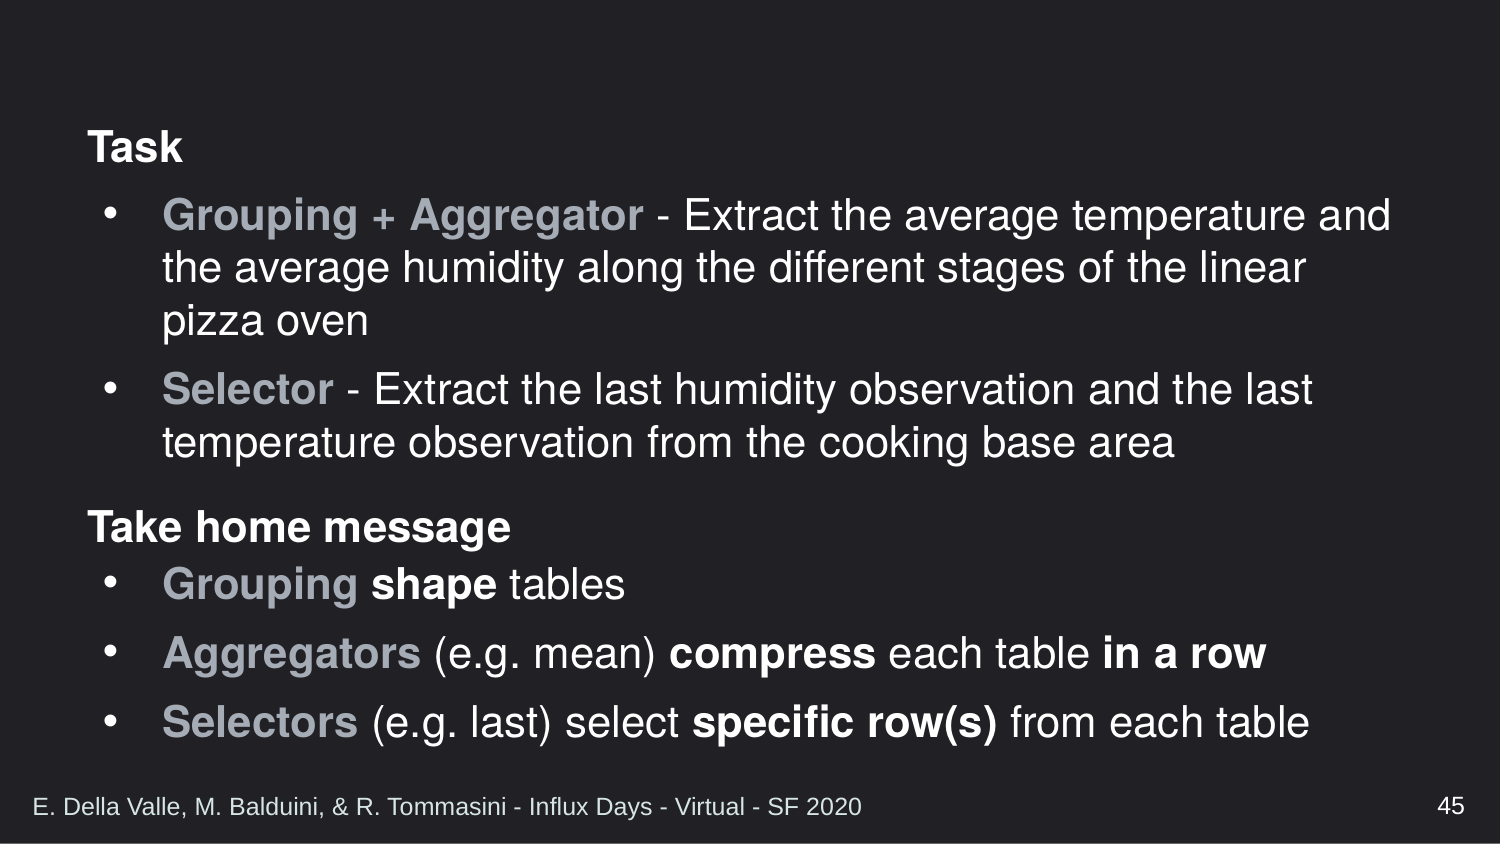

# Task
Grouping + Aggregator - Extract the average temperature and the average humidity along the different stages of the linear pizza oven
Selector - Extract the last humidity observation and the last temperature observation from the cooking base area
Take home message
Grouping shape tables
Aggregators (e.g. mean) compress each table in a row
Selectors (e.g. last) select specific row(s) from each table

45
E. Della Valle, M. Balduini, & R. Tommasini - Influx Days - Virtual - SF 2020